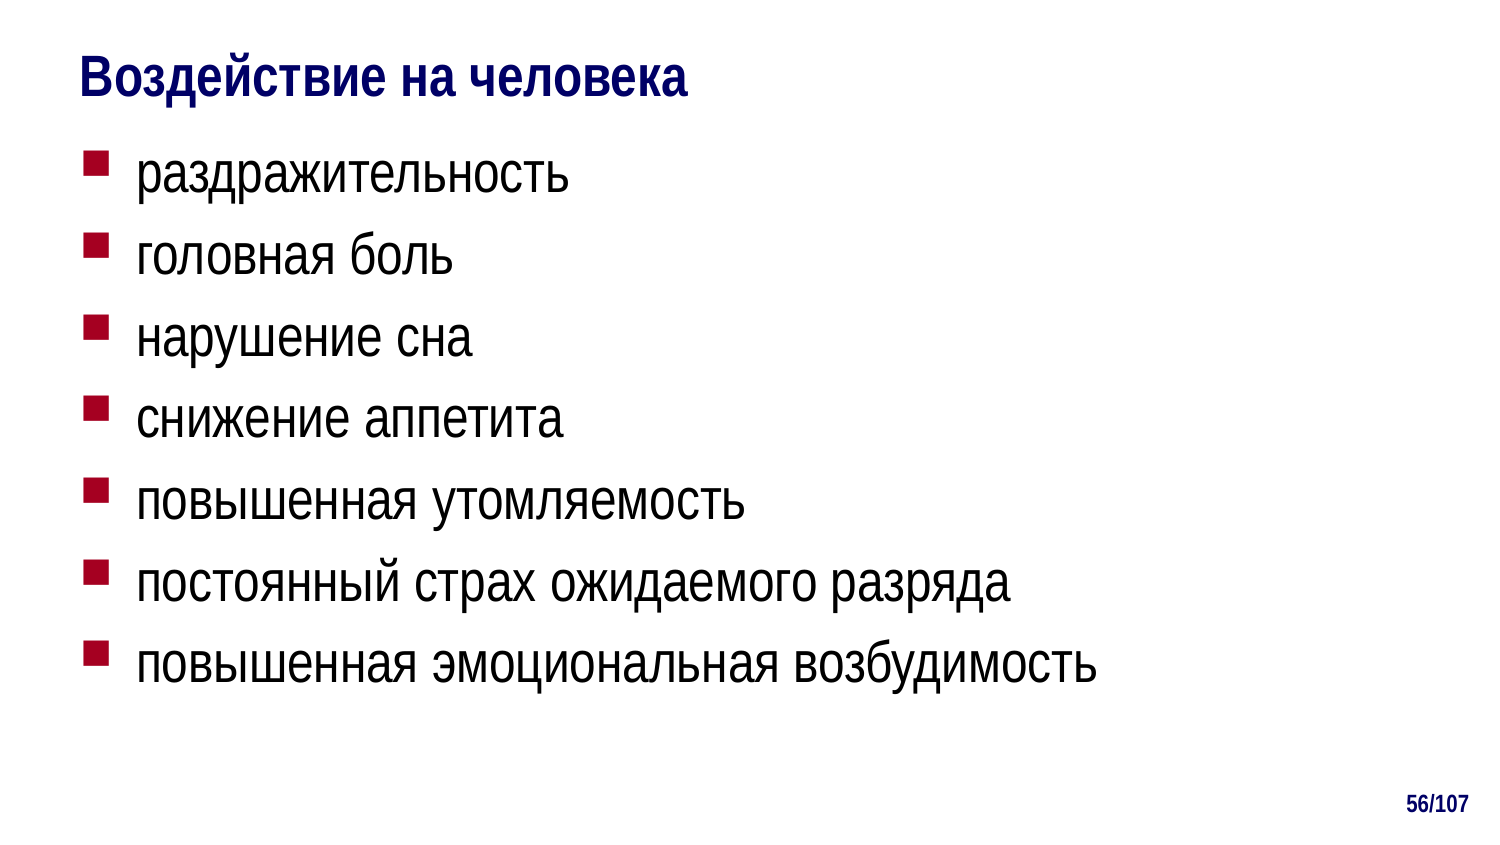

# Воздействие на человека
раздражительность
головная боль
нарушение сна
снижение аппетита
повышенная утомляемость
постоянный страх ожидаемого разряда
повышенная эмоциональная возбудимость